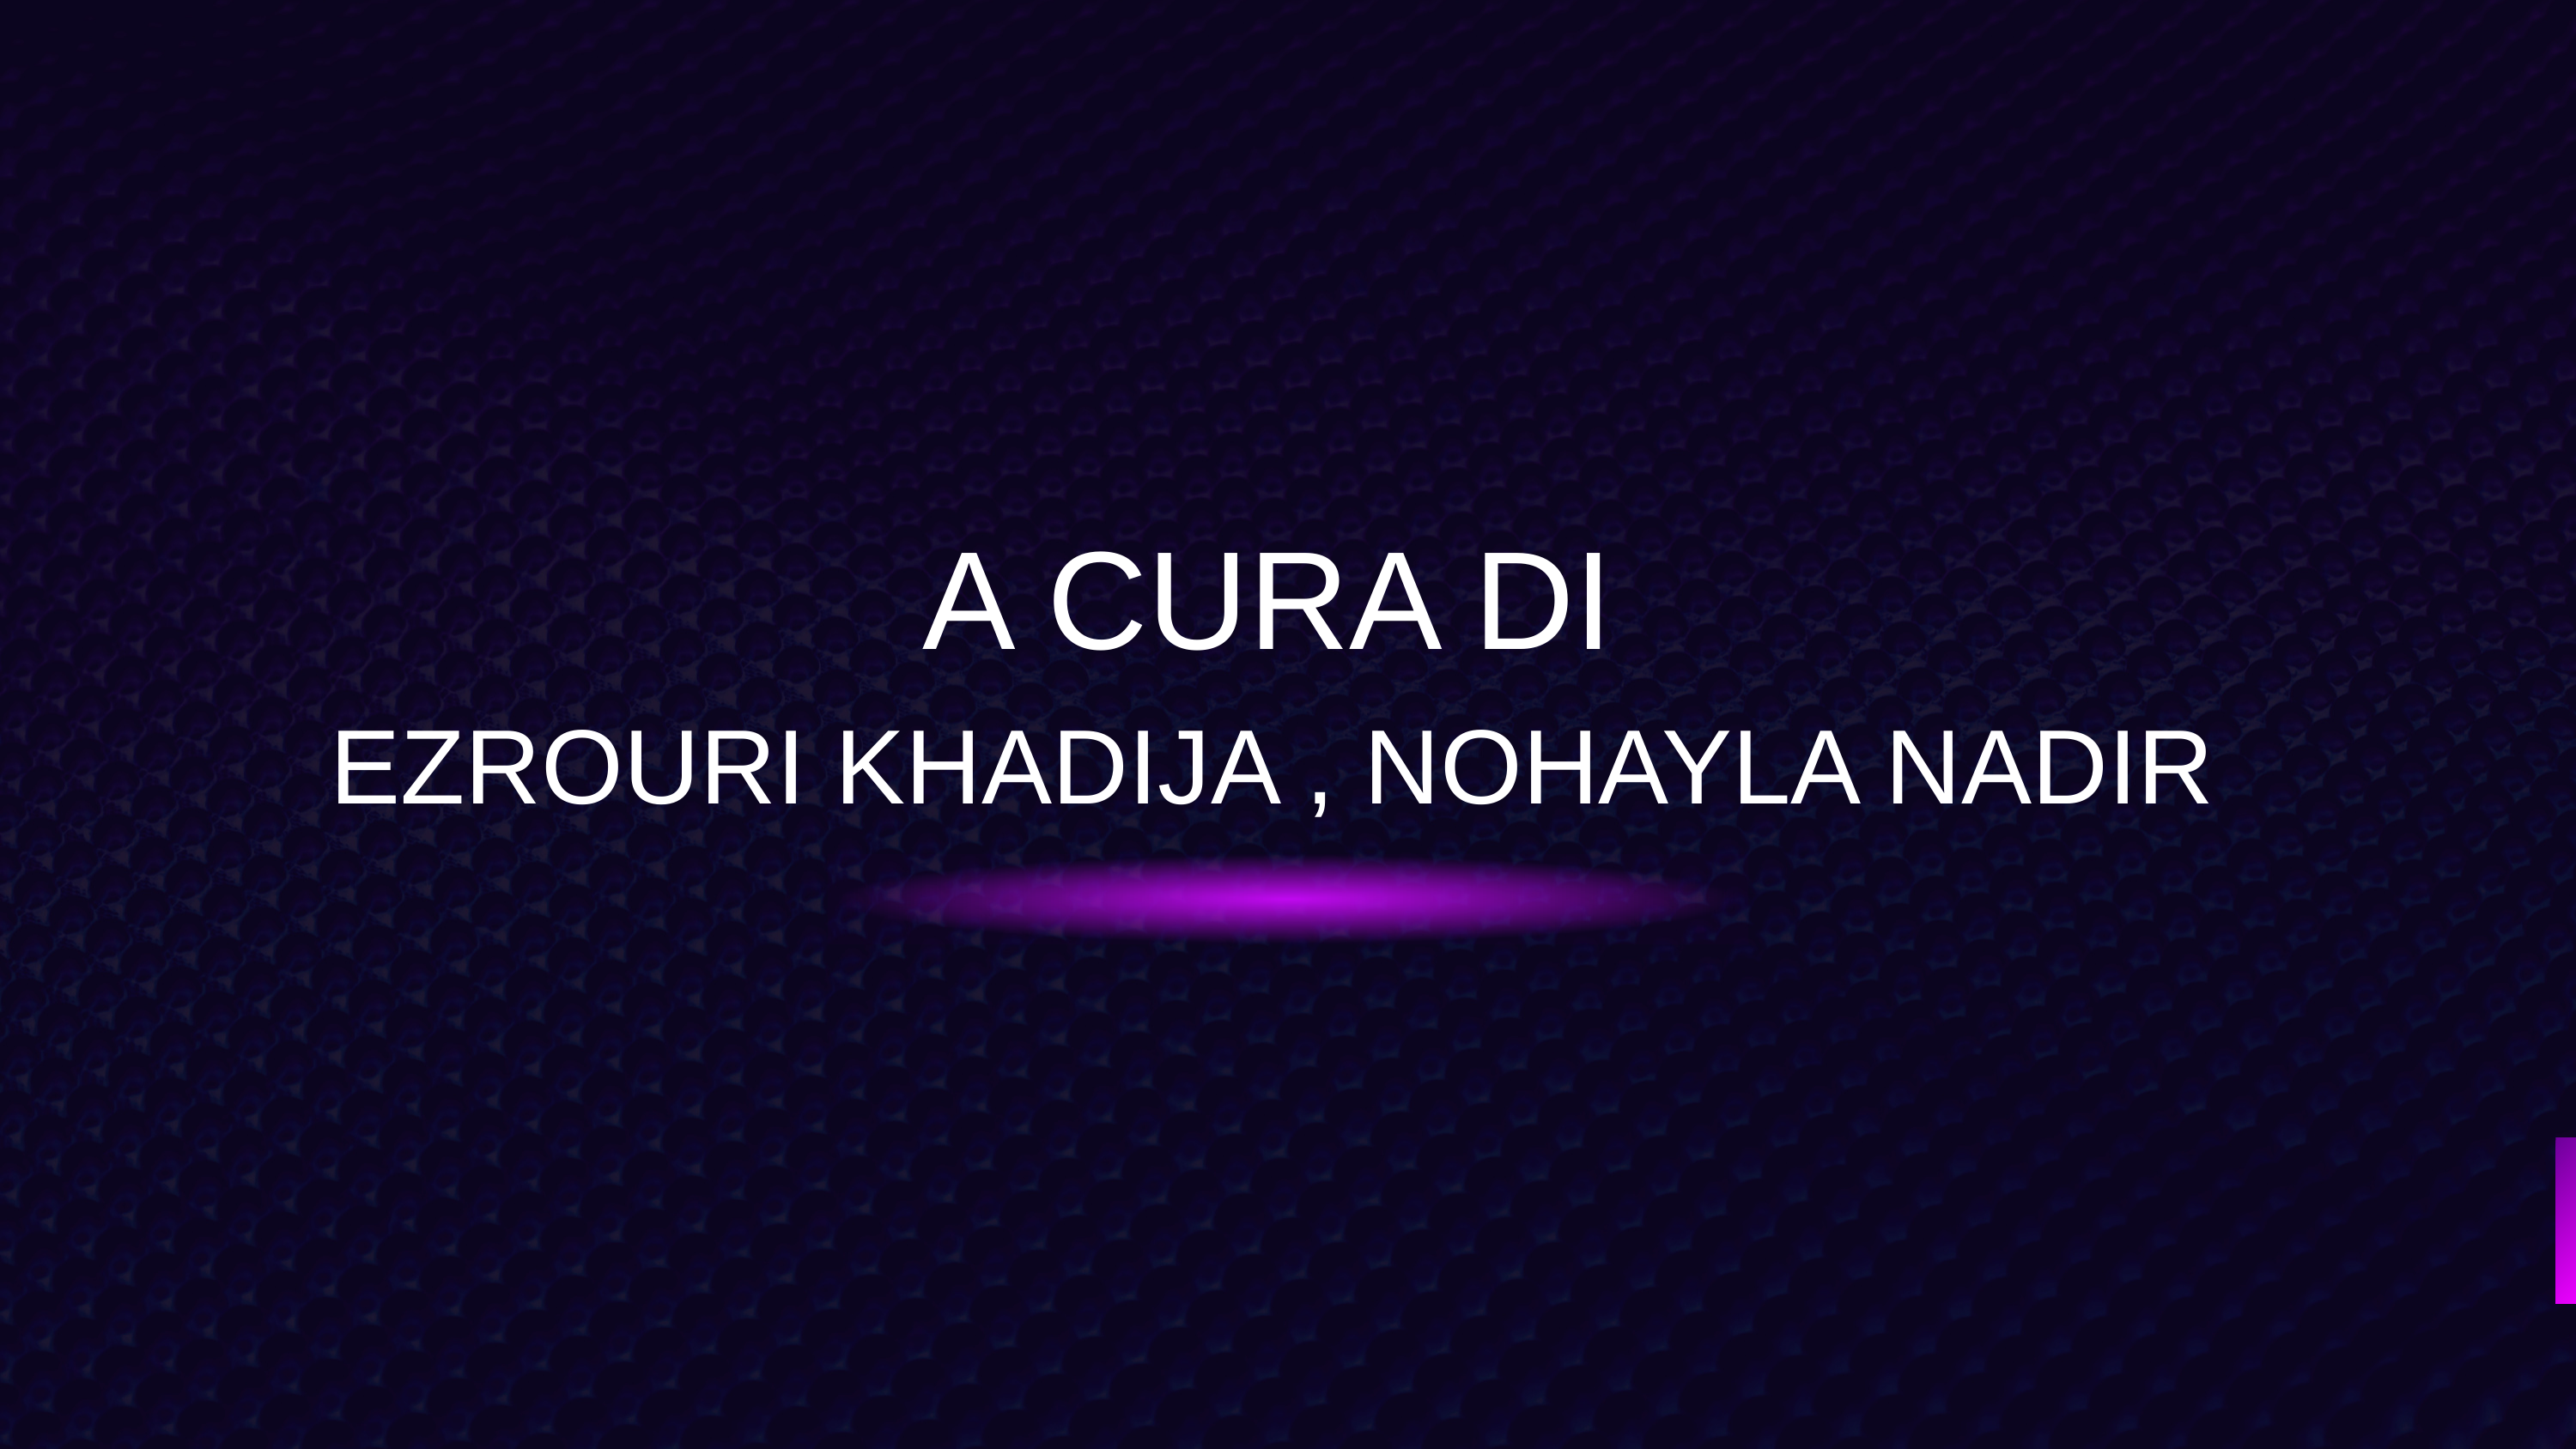

A CURA DI
EZROURI KHADIJA , NOHAYLA NADIR